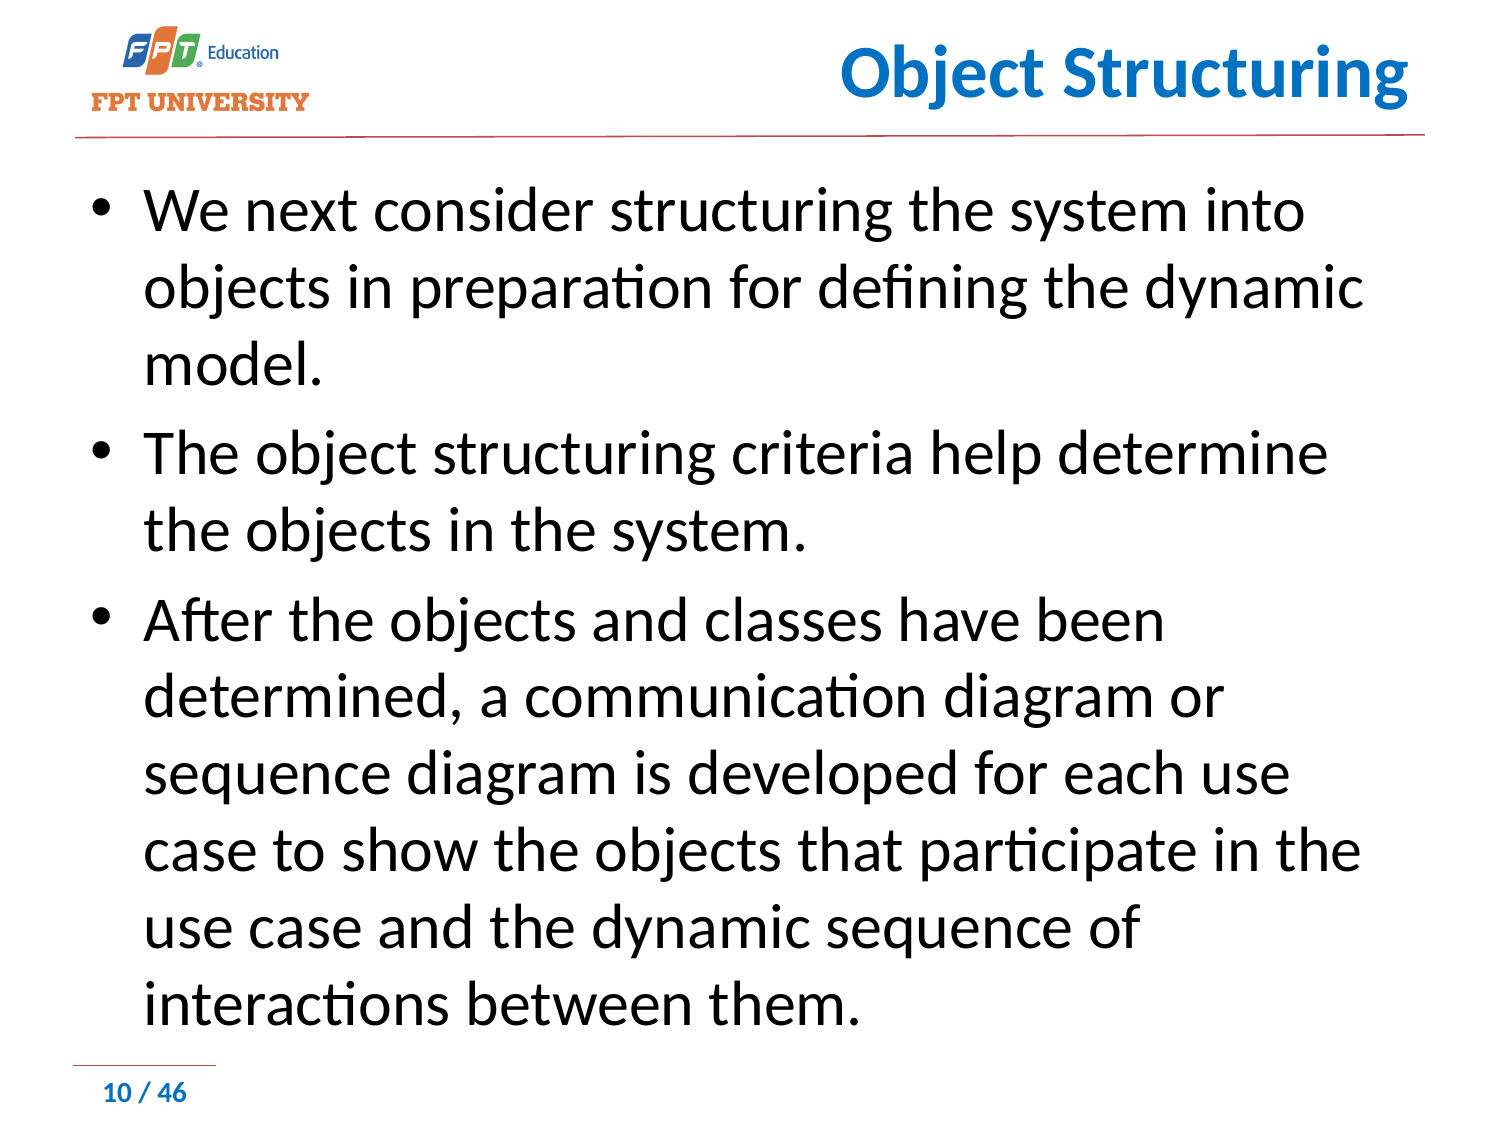

# Object Structuring
We next consider structuring the system into objects in preparation for deﬁning the dynamic model.
The object structuring criteria help determine the objects in the system.
After the objects and classes have been determined, a communication diagram or sequence diagram is developed for each use case to show the objects that participate in the use case and the dynamic sequence of interactions between them.